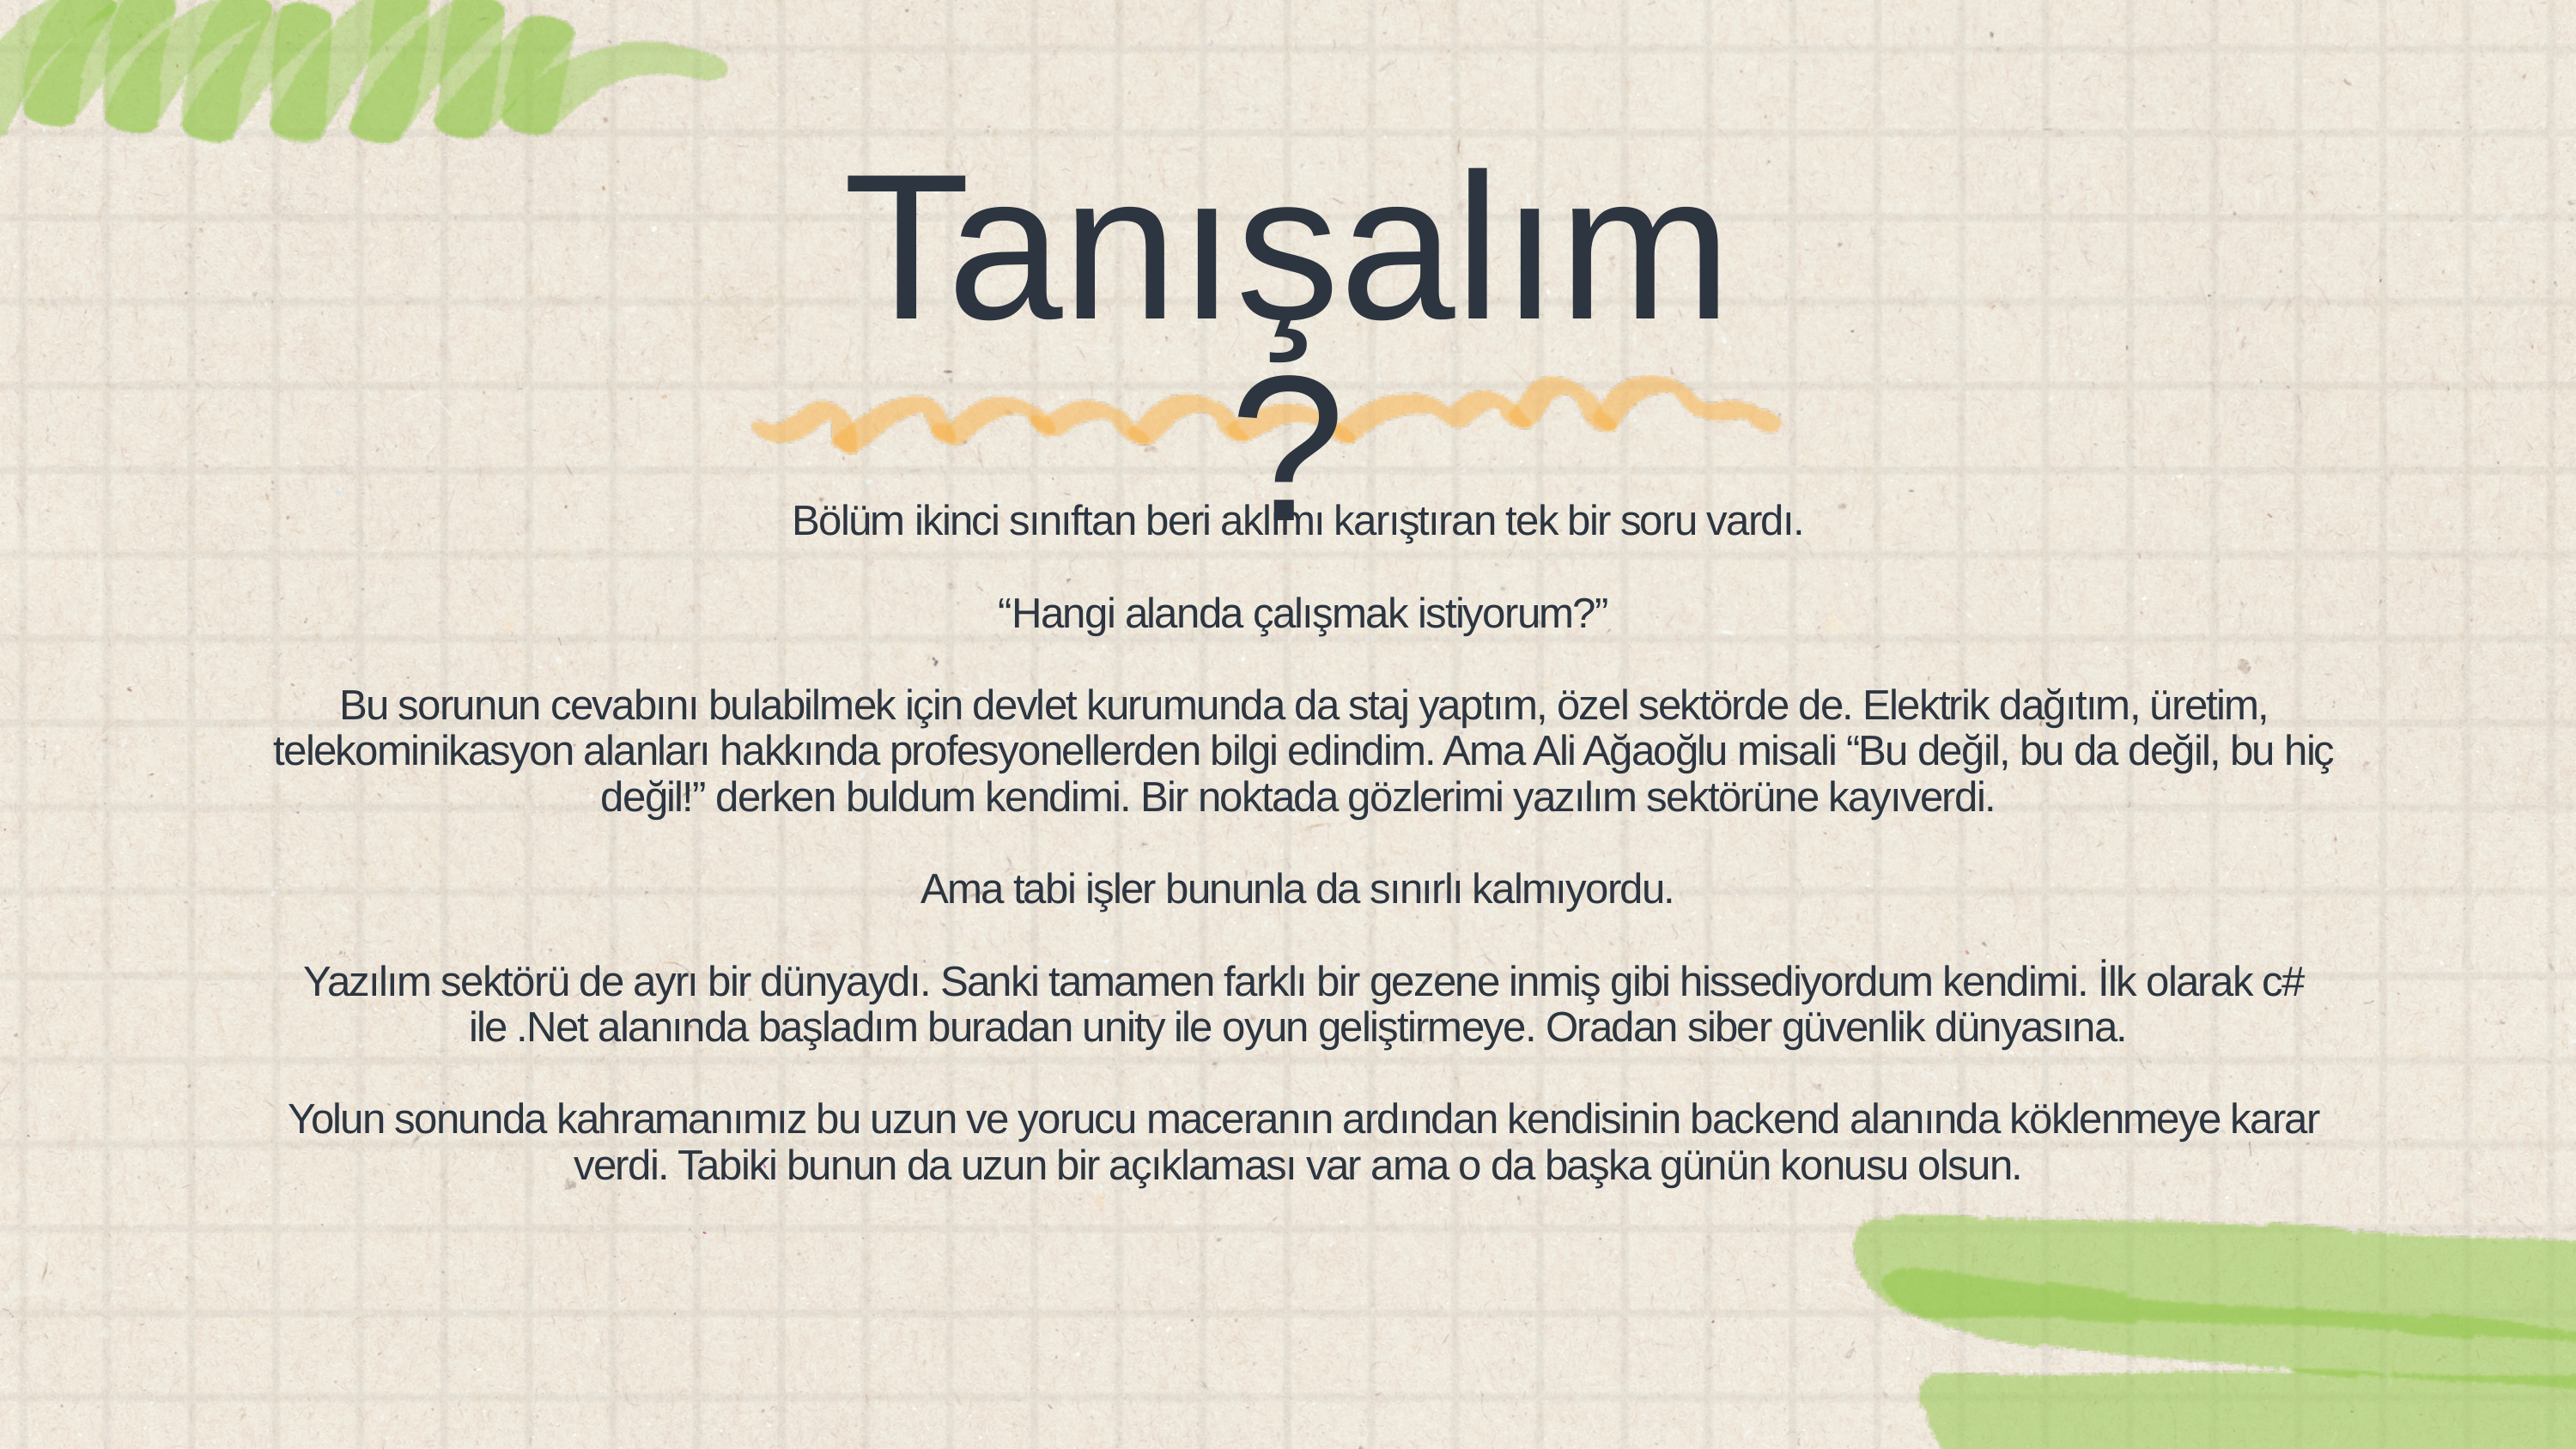

Tanışalım?

Bölüm ikinci sınıftan beri aklımı karıştıran tek bir soru vardı.

“Hangi alanda çalışmak istiyorum?”

Bu sorunun cevabını bulabilmek için devlet kurumunda da staj yaptım, özel sektörde de. Elektrik dağıtım, üretim, telekominikasyon alanları hakkında profesyonellerden bilgi edindim. Ama Ali Ağaoğlu misali “Bu değil, bu da değil, bu hiç değil!” derken buldum kendimi. Bir noktada gözlerimi yazılım sektörüne kayıverdi.

Ama tabi işler bununla da sınırlı kalmıyordu.

Yazılım sektörü de ayrı bir dünyaydı. Sanki tamamen farklı bir gezene inmiş gibi hissediyordum kendimi. İlk olarak c# ile .Net alanında başladım buradan unity ile oyun geliştirmeye. Oradan siber güvenlik dünyasına.

Yolun sonunda kahramanımız bu uzun ve yorucu maceranın ardından kendisinin backend alanında köklenmeye karar verdi. Tabiki bunun da uzun bir açıklaması var ama o da başka günün konusu olsun.